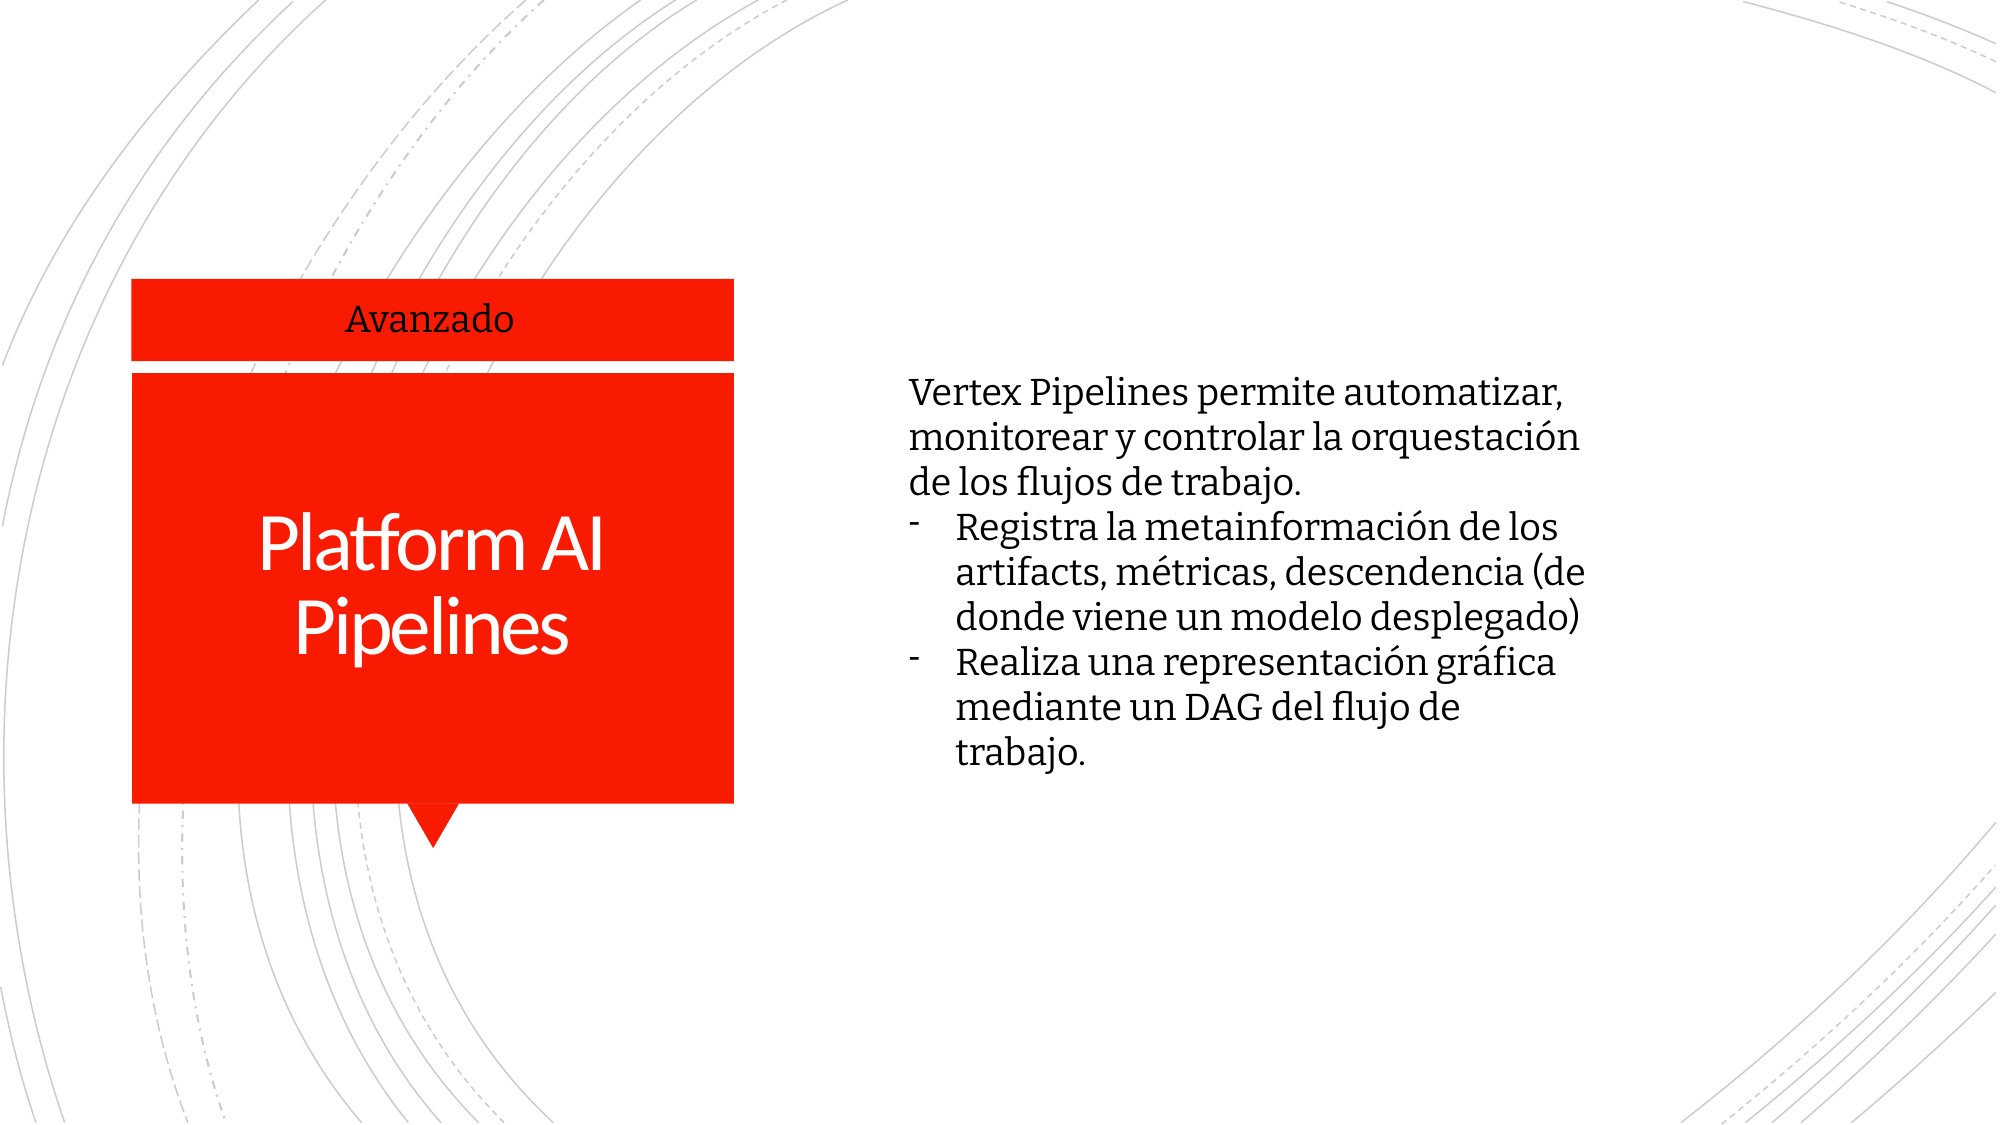

Avanzado
Vertex Pipelines permite automatizar, monitorear y controlar la orquestación de los flujos de trabajo.
Registra la metainformación de los artifacts, métricas, descendencia (de donde viene un modelo desplegado)
Realiza una representación gráfica mediante un DAG del flujo de trabajo.
# Platform AI Pipelines